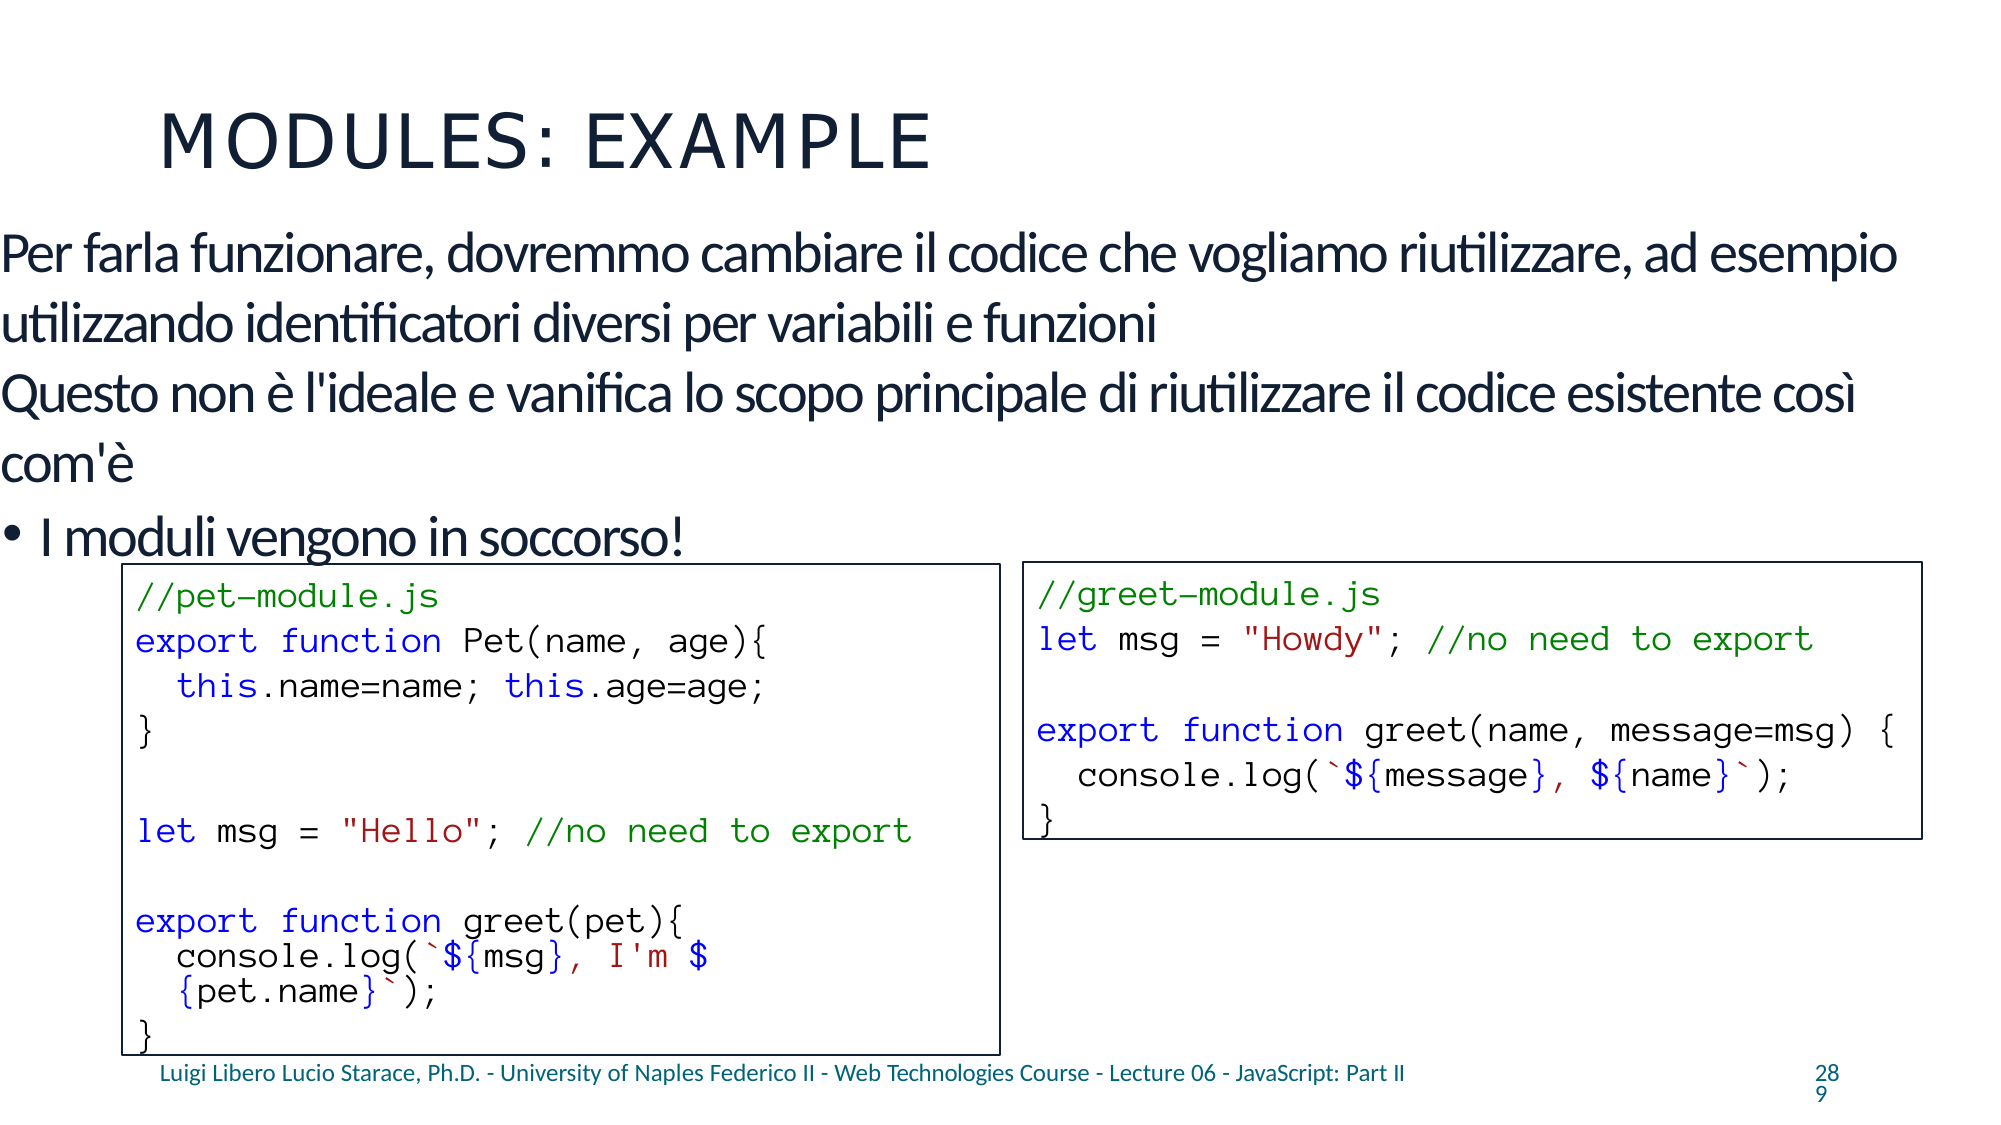

# MODULES: EXAMPLE
Per farla funzionare, dovremmo cambiare il codice che vogliamo riutilizzare, ad esempio utilizzando identificatori diversi per variabili e funzioni
Questo non è l'ideale e vanifica lo scopo principale di riutilizzare il codice esistente così com'è
I moduli vengono in soccorso!
//greet-module.js
let msg = "Howdy"; //no need to export

export function greet(name, message=msg) {
console.log(`${message}, ${name}`);
}
//pet-module.js
export function Pet(name, age){
this.name=name; this.age=age;
}
let msg = "Hello"; //no need to export export function greet(pet){
console.log(`${msg}, I'm ${pet.name}`);
}
Luigi Libero Lucio Starace, Ph.D. - University of Naples Federico II - Web Technologies Course - Lecture 06 - JavaScript: Part II
289